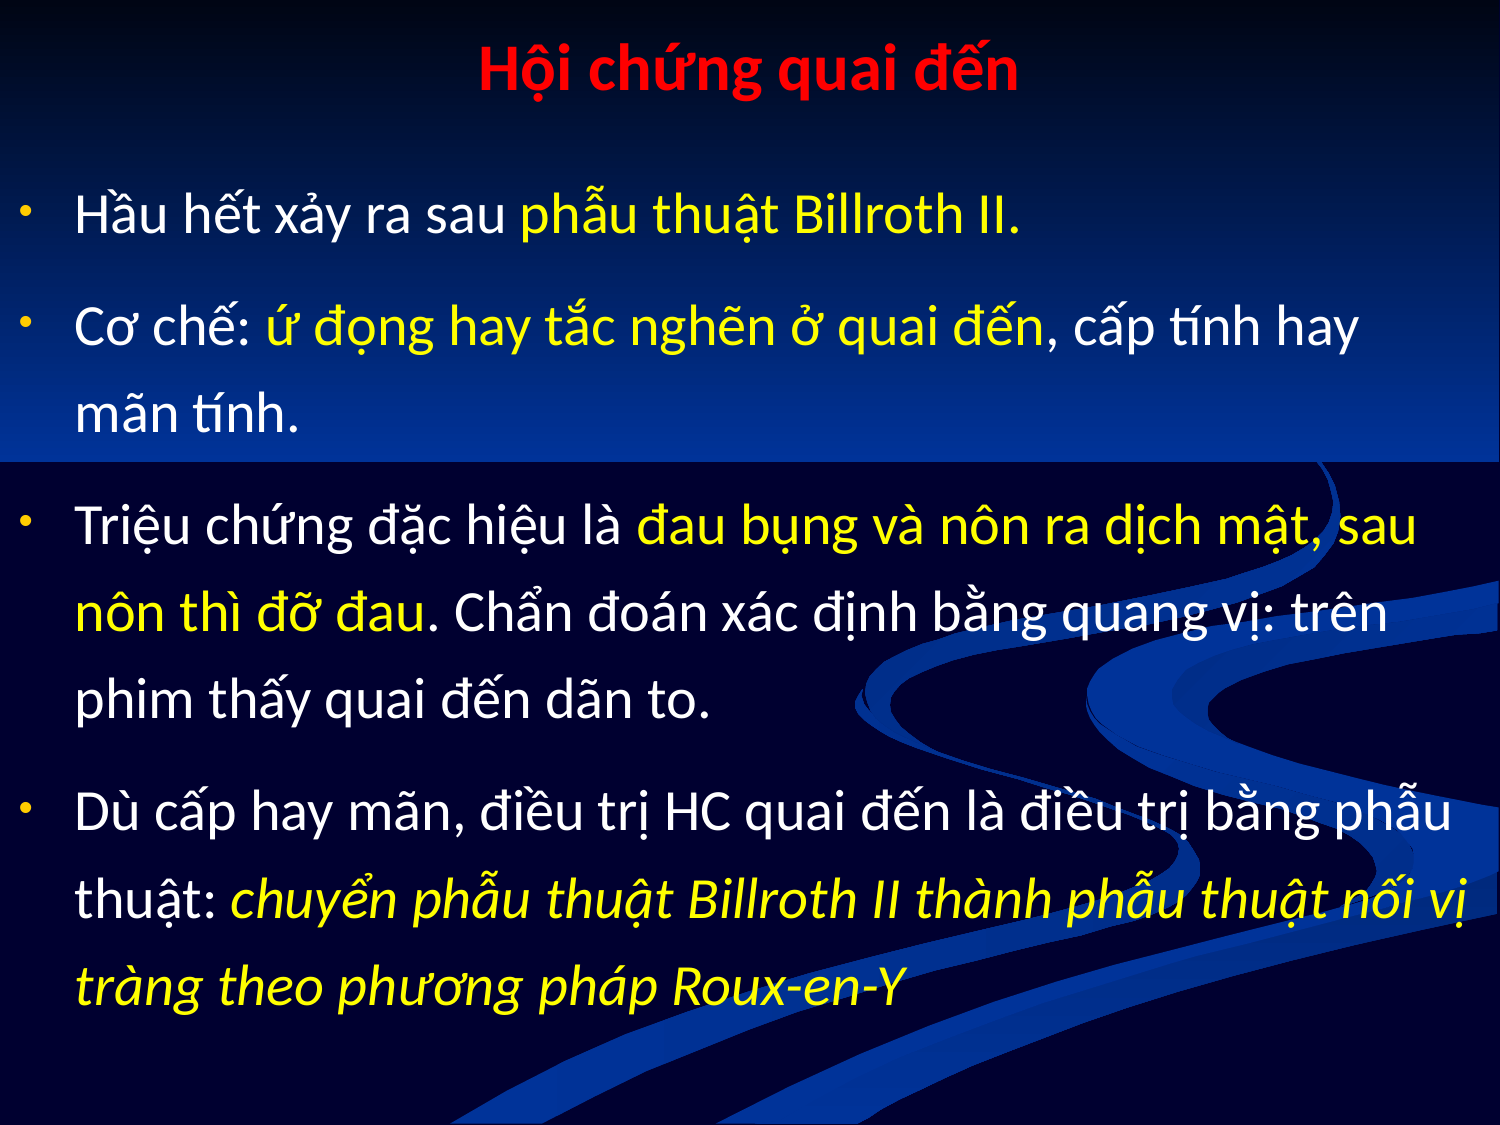

# Hội chứng quai đến
Hầu hết xảy ra sau phẫu thuật Billroth II.
Cơ chế: ứ đọng hay tắc nghẽn ở quai đến, cấp tính hay mãn tính.
Triệu chứng đặc hiệu là đau bụng và nôn ra dịch mật, sau nôn thì đỡ đau. Chẩn đoán xác định bằng quang vị: trên phim thấy quai đến dãn to.
Dù cấp hay mãn, điều trị HC quai đến là điều trị bằng phẫu thuật: chuyển phẫu thuật Billroth II thành phẫu thuật nối vị tràng theo phương pháp Roux-en-Y